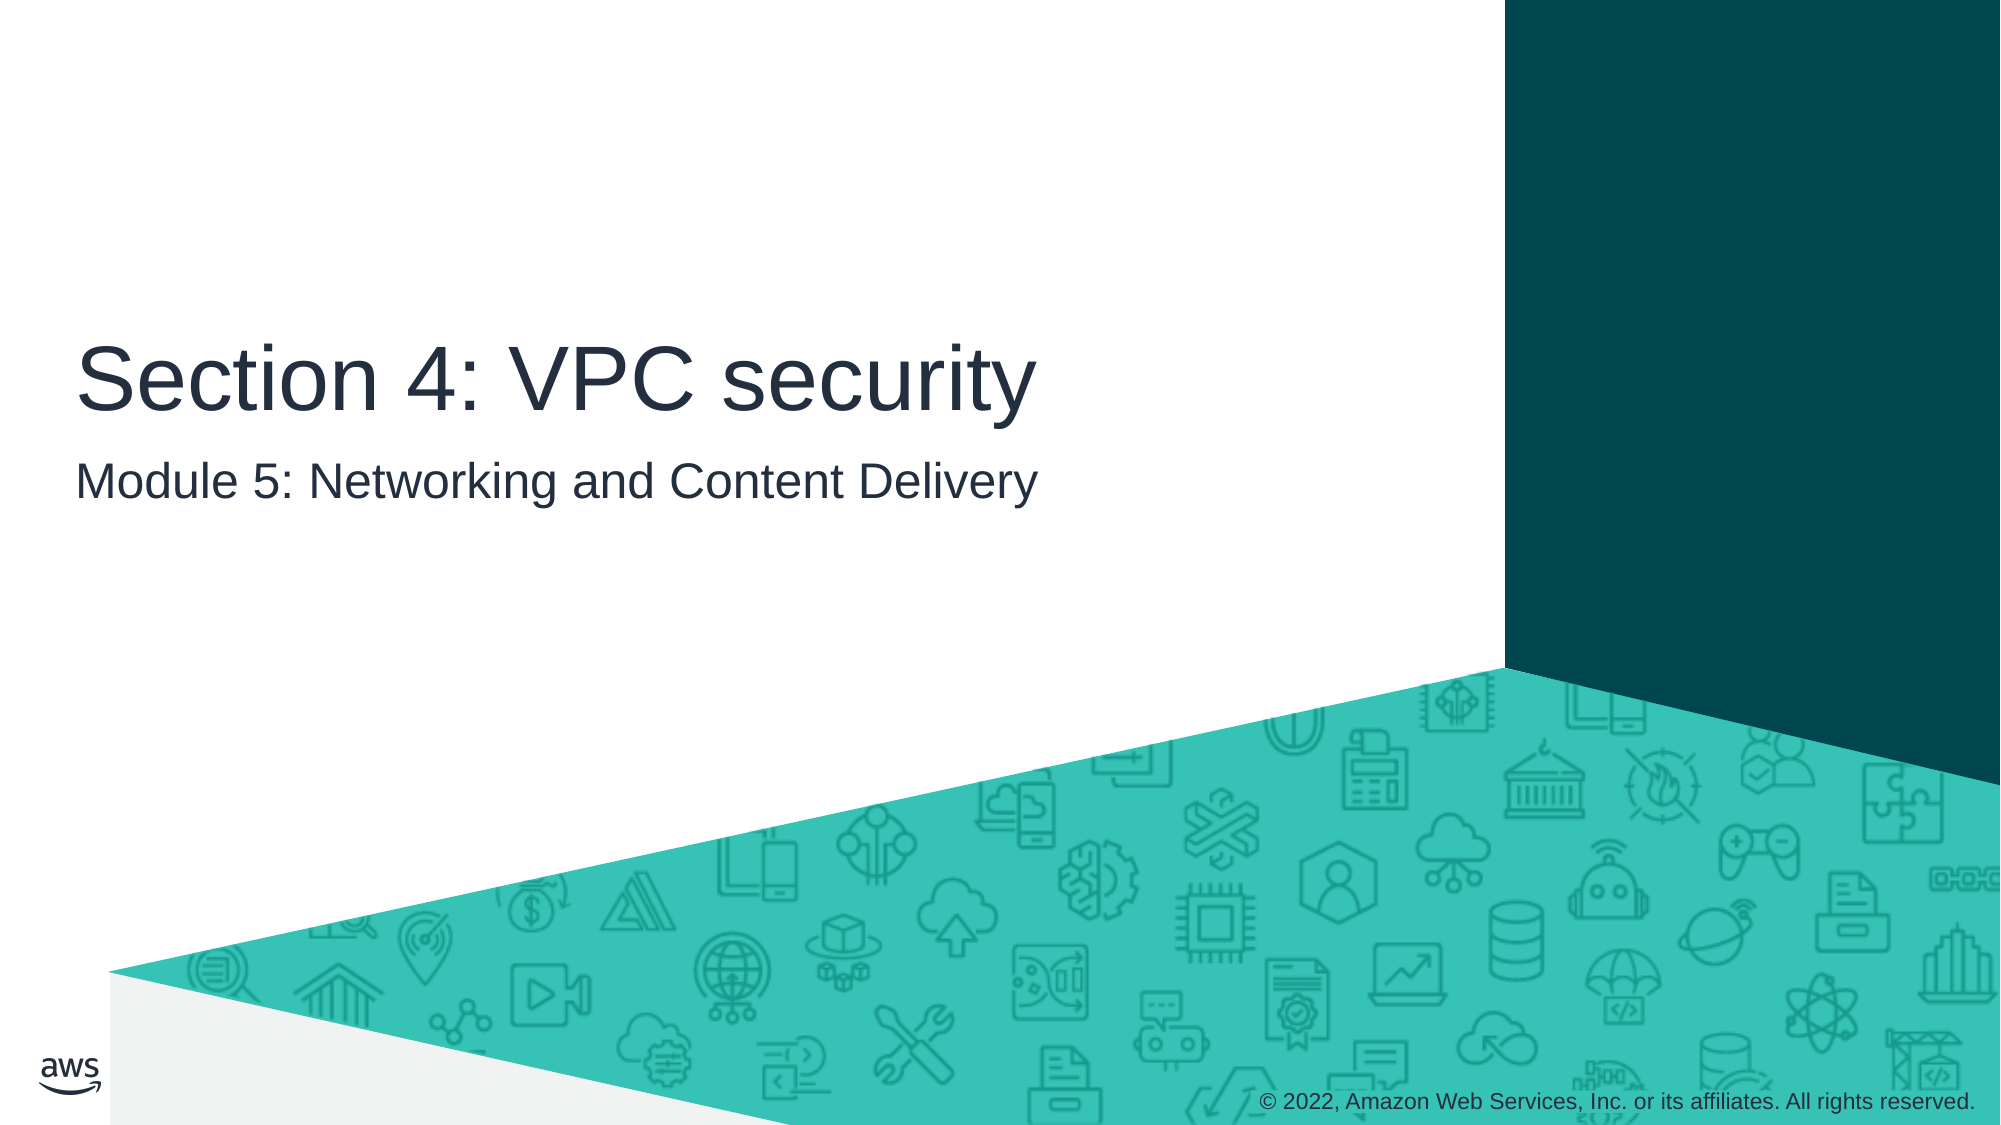

# Section 4: VPC security
Module 5: Networking and Content Delivery